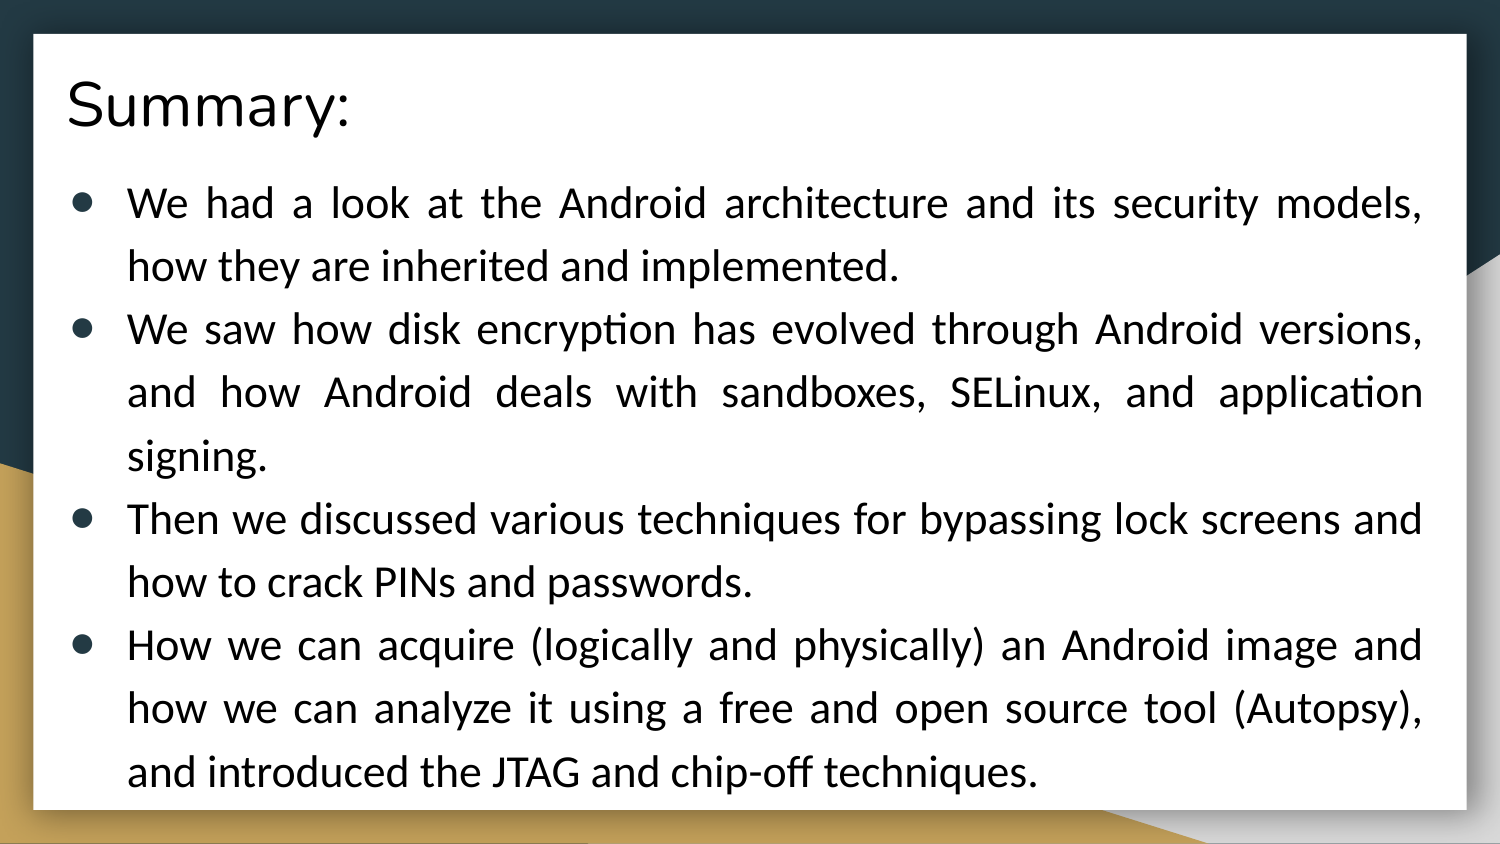

# Summary:
We had a look at the Android architecture and its security models, how they are inherited and implemented.
We saw how disk encryption has evolved through Android versions, and how Android deals with sandboxes, SELinux, and application signing.
Then we discussed various techniques for bypassing lock screens and how to crack PINs and passwords.
How we can acquire (logically and physically) an Android image and how we can analyze it using a free and open source tool (Autopsy), and introduced the JTAG and chip-off techniques.